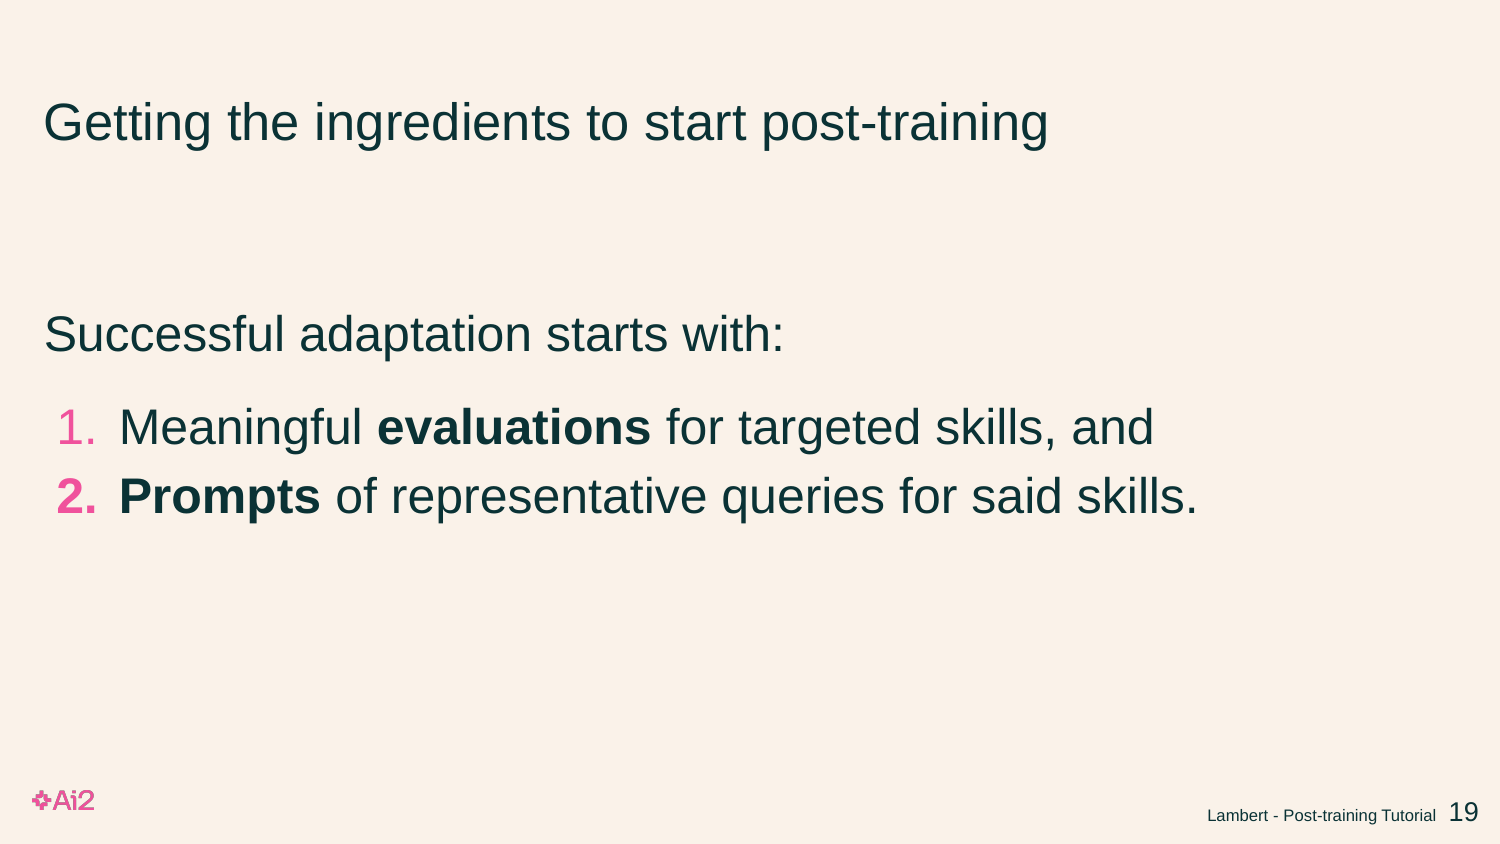

# Getting the ingredients to start post-training
Successful adaptation starts with:
Meaningful evaluations for targeted skills, and
Prompts of representative queries for said skills.
Lambert - Post-training Tutorial   19